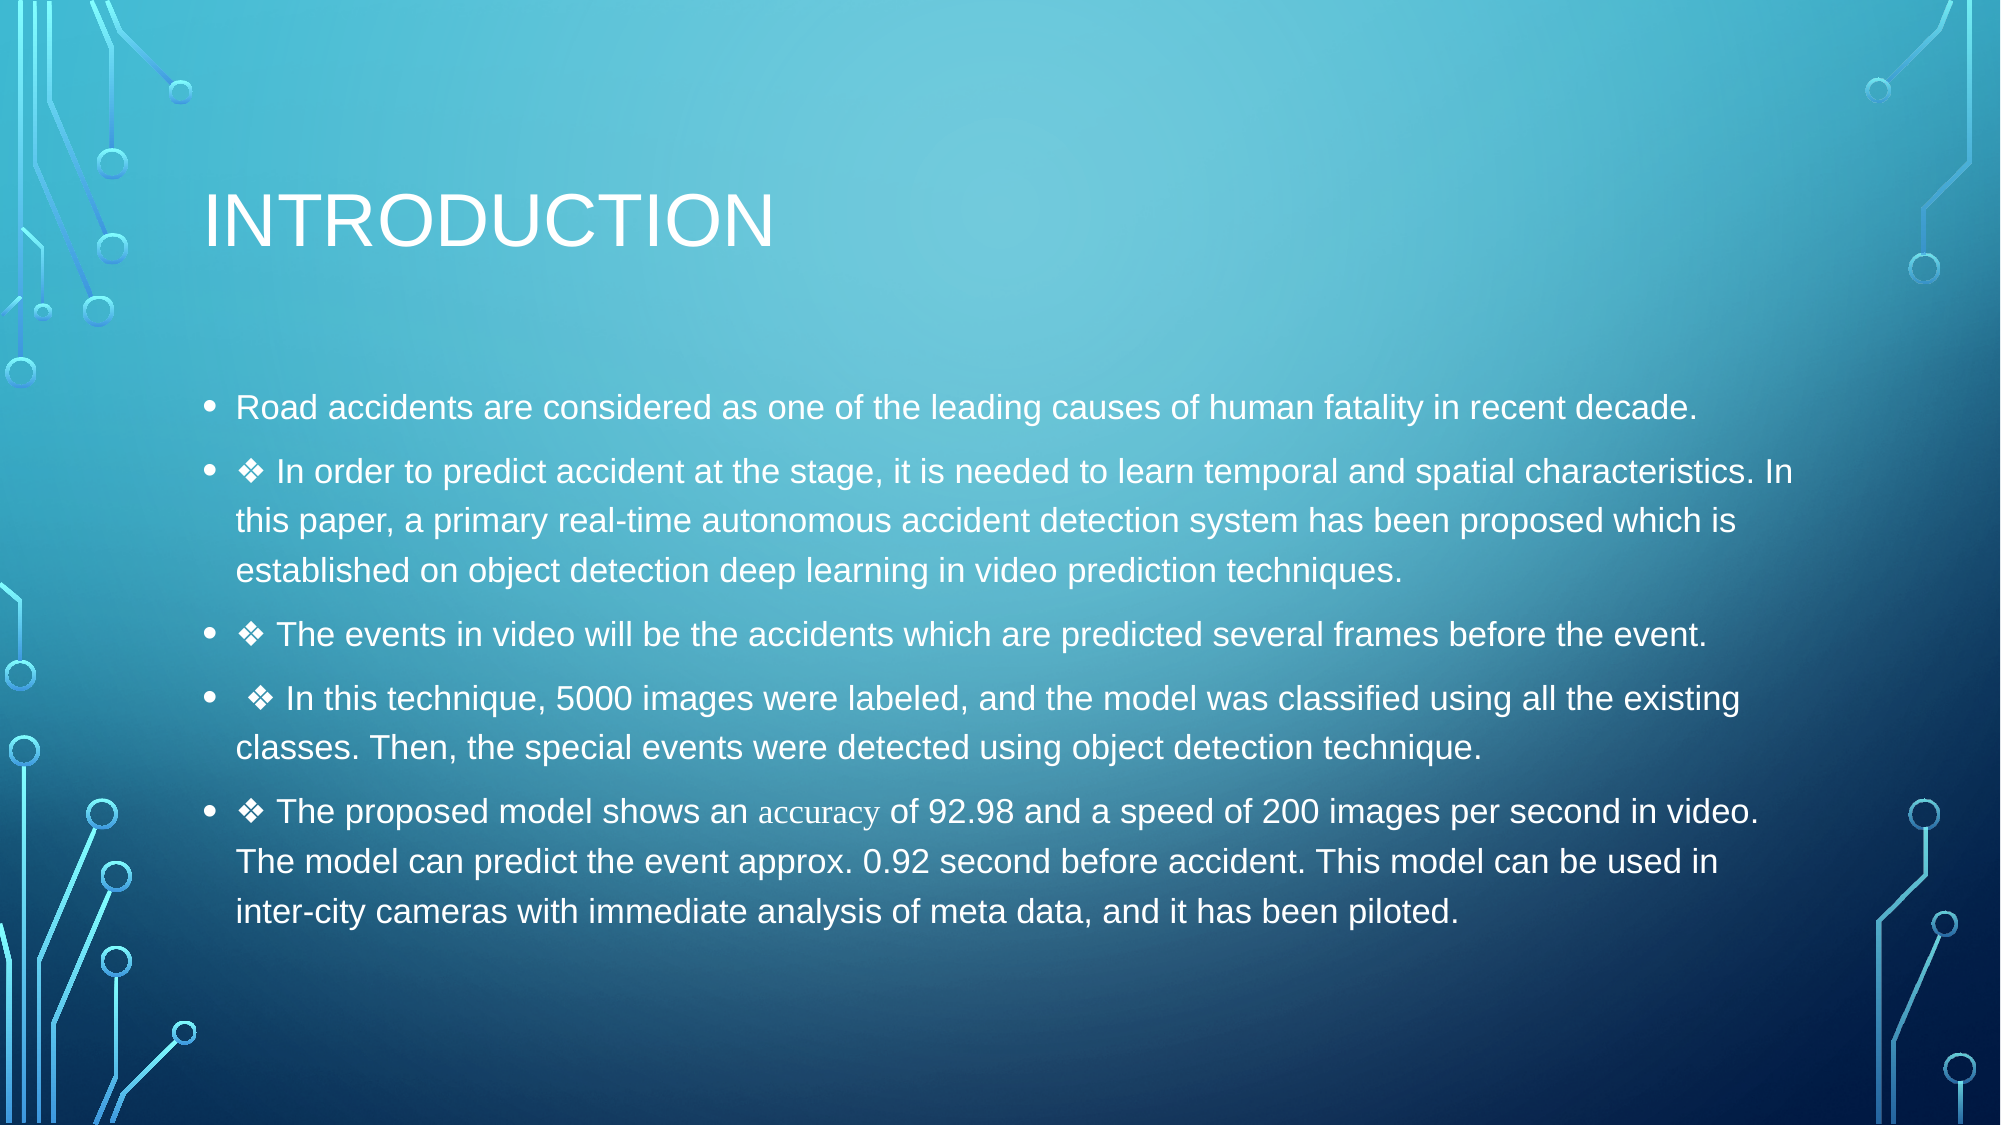

# INTRODUCTION
Road accidents are considered as one of the leading causes of human fatality in recent decade.
❖ In order to predict accident at the stage, it is needed to learn temporal and spatial characteristics. In this paper, a primary real-time autonomous accident detection system has been proposed which is established on object detection deep learning in video prediction techniques.
❖ The events in video will be the accidents which are predicted several frames before the event.
 ❖ In this technique, 5000 images were labeled, and the model was classified using all the existing classes. Then, the special events were detected using object detection technique.
❖ The proposed model shows an accuracy of 92.98 and a speed of 200 images per second in video. The model can predict the event approx. 0.92 second before accident. This model can be used in inter-city cameras with immediate analysis of meta data, and it has been piloted.